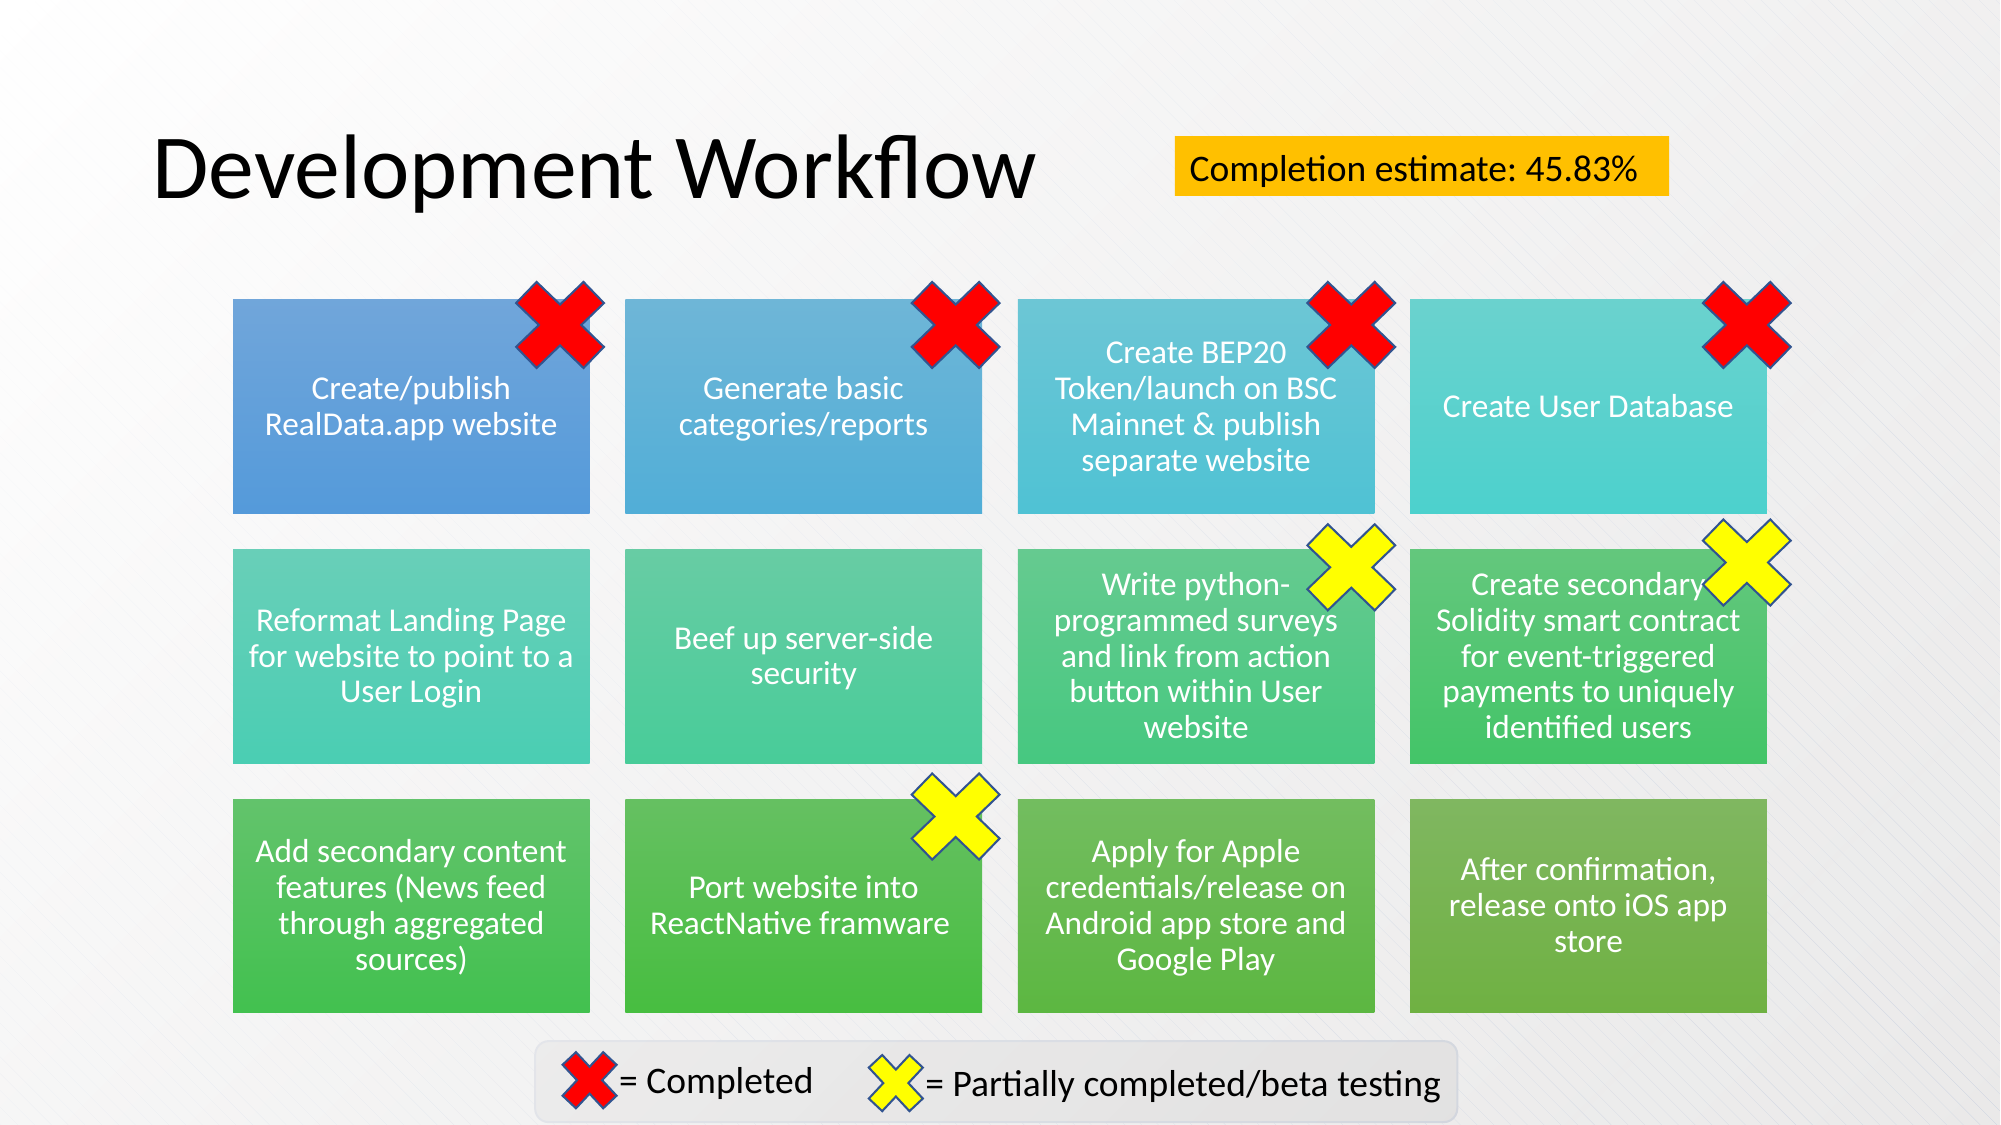

# Development Workflow
Completion estimate: 45.83%

Create/publish RealData.app website
Generate basic categories/reports
Create BEP20 Token/launch on BSC Mainnet & publish separate website
Create User Database
Reformat Landing Page for website to point to a User Login
Beef up server-side security
Write python-programmed surveys and link from action button within User website
Create secondary Solidity smart contract for event-triggered payments to uniquely identified users
Add secondary content features (News feed through aggregated sources)
Port website into ReactNative framware
Apply for Apple credentials/release on Android app store and Google Play
After confirmation, release onto iOS app store

= Completed
= Partially completed/beta testing